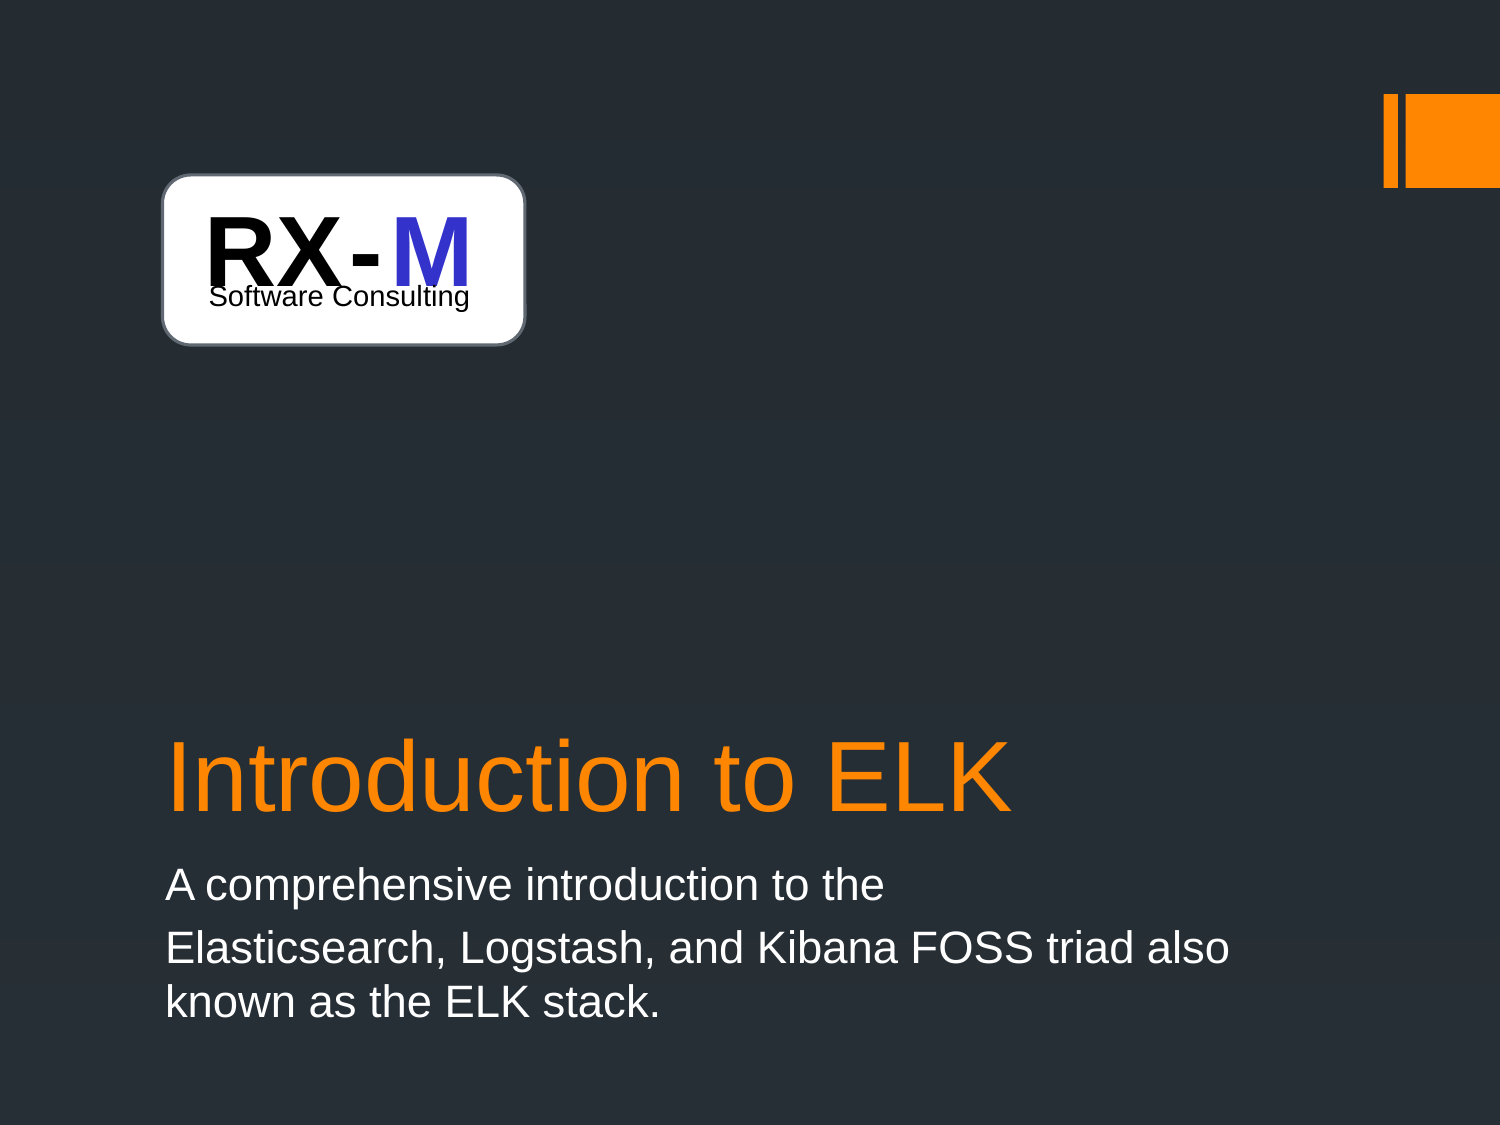

RX - M
 Software Consulting
# Introduction to ELK
A comprehensive introduction to the
Elasticsearch, Logstash, and Kibana FOSS triad also known as the ELK stack.